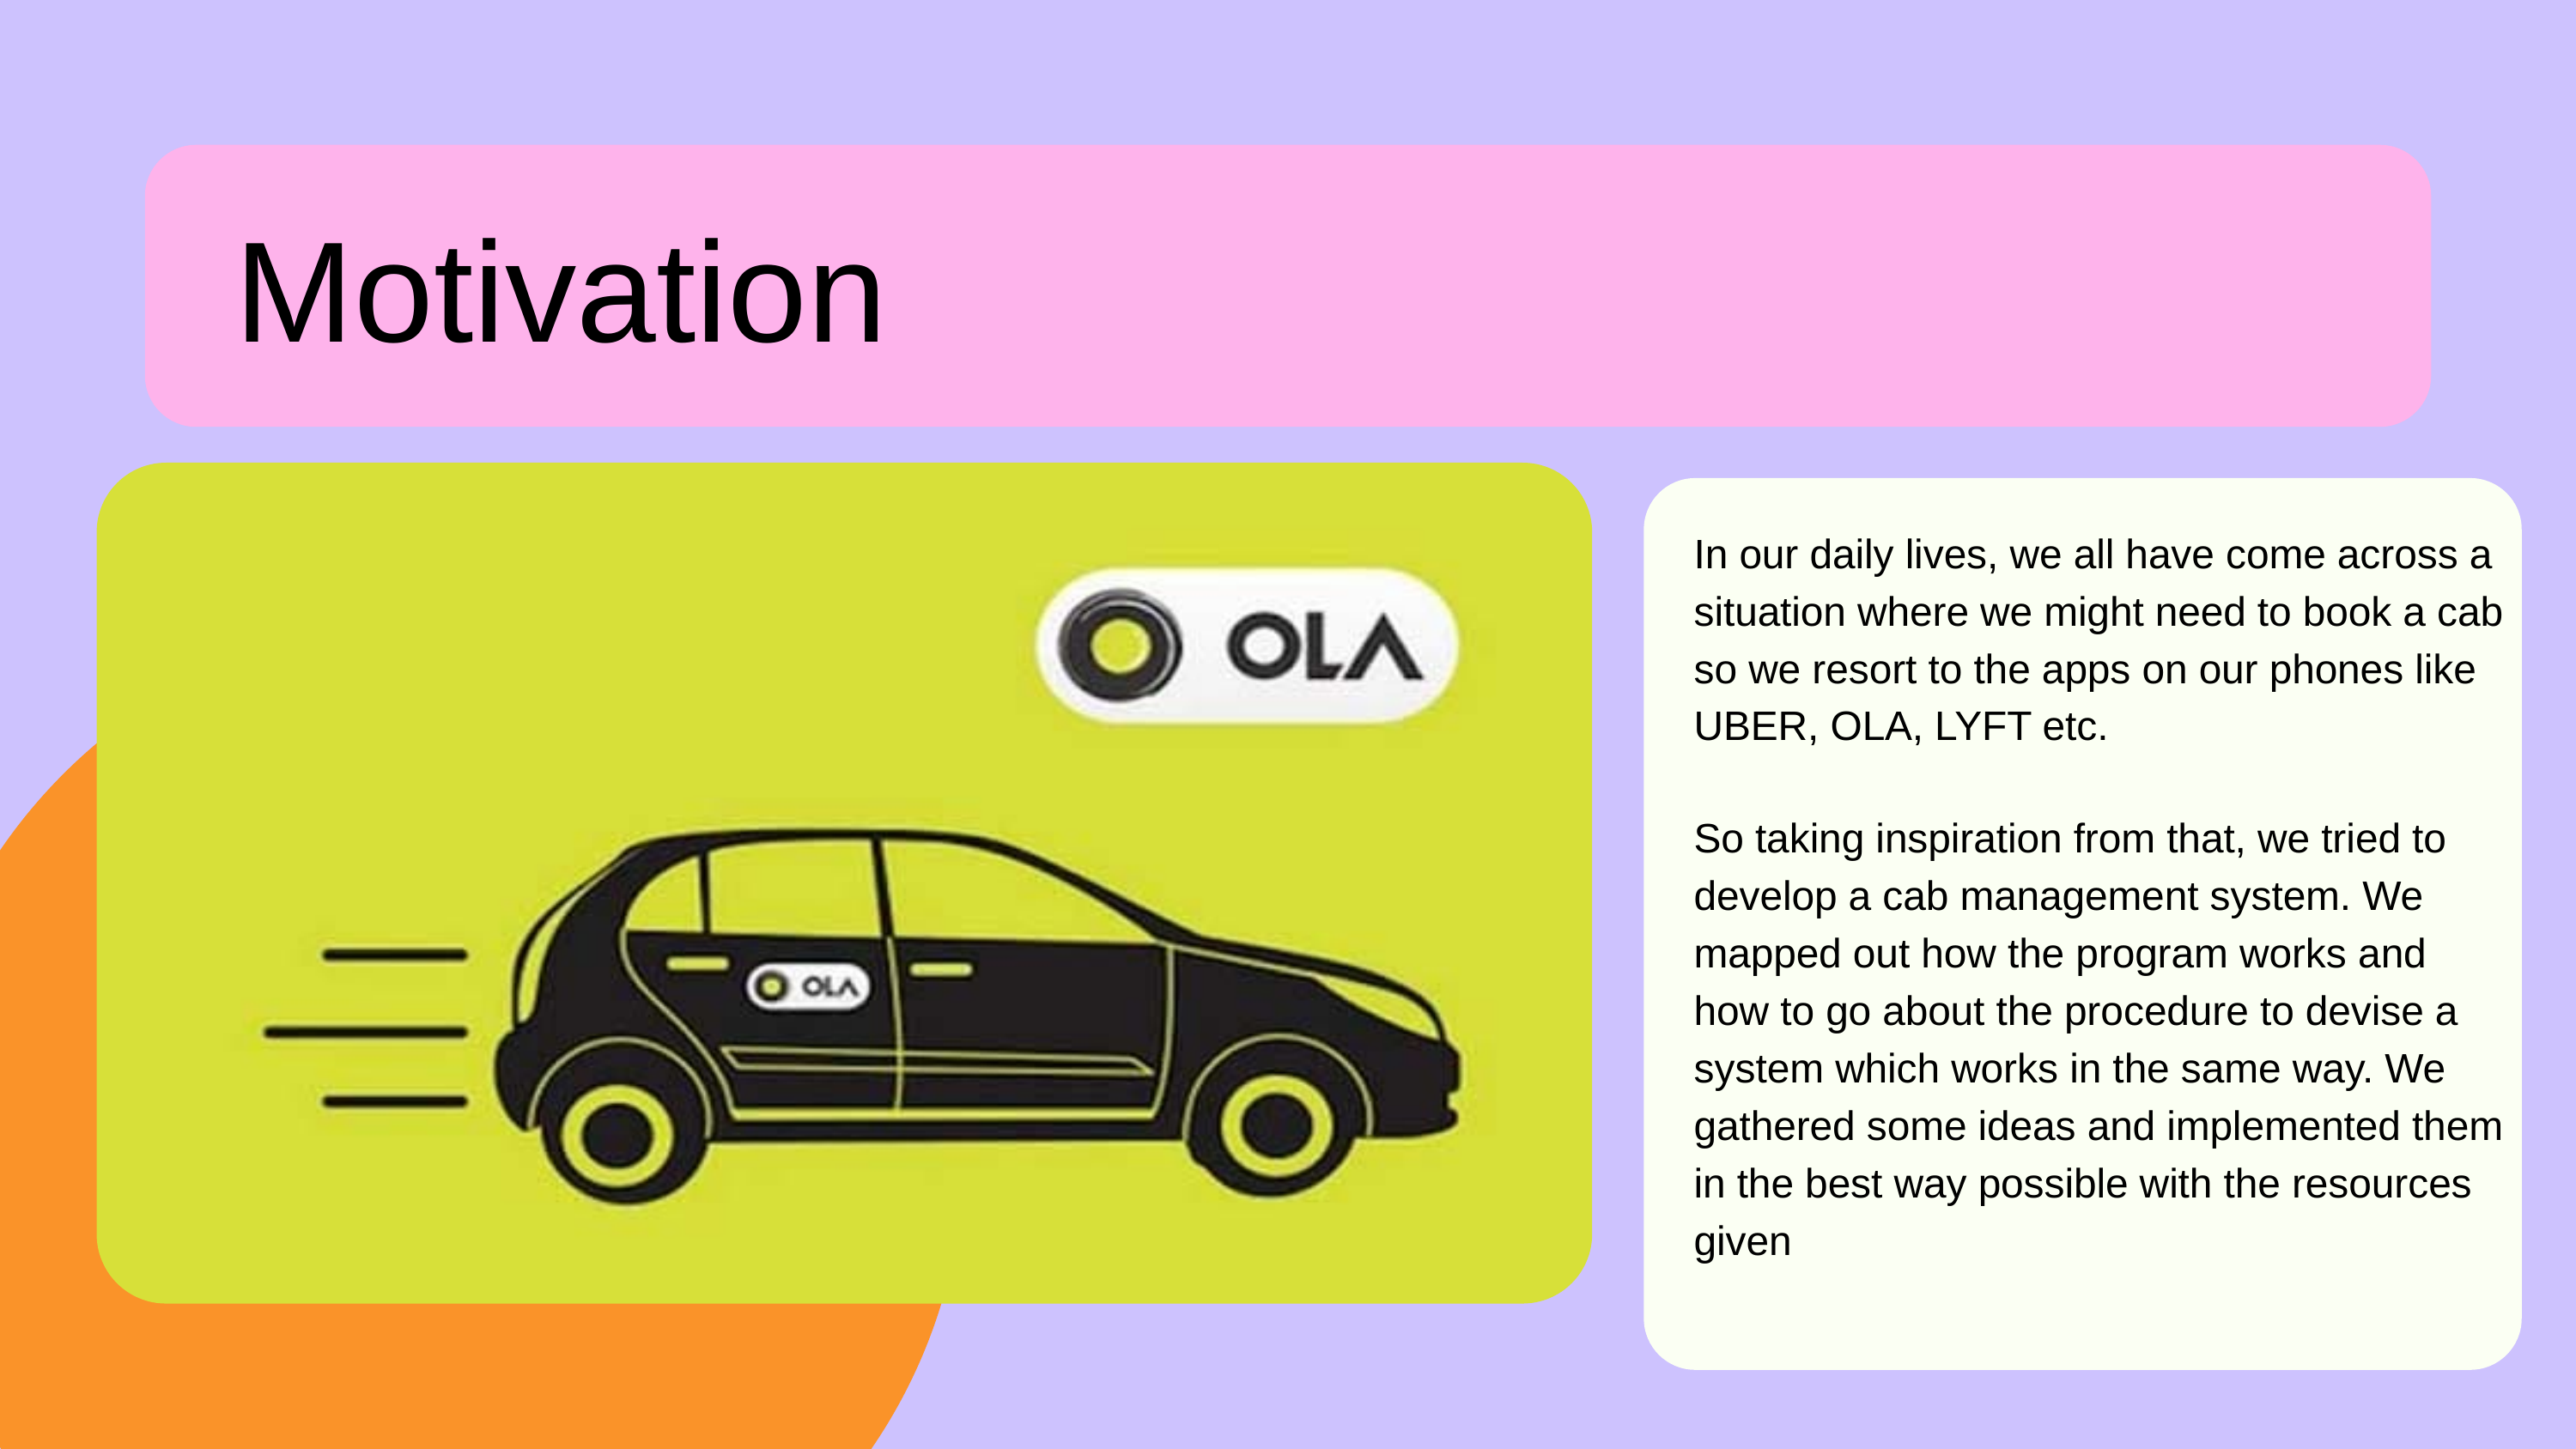

Motivation

In our daily lives, we all have come across a situation where we might need to book a cab so we resort to the apps on our phones like UBER, OLA, LYFT etc.

So taking inspiration from that, we tried to develop a cab management system. We mapped out how the program works and how to go about the procedure to devise a system which works in the same way. We gathered some ideas and implemented them in the best way possible with the resources given